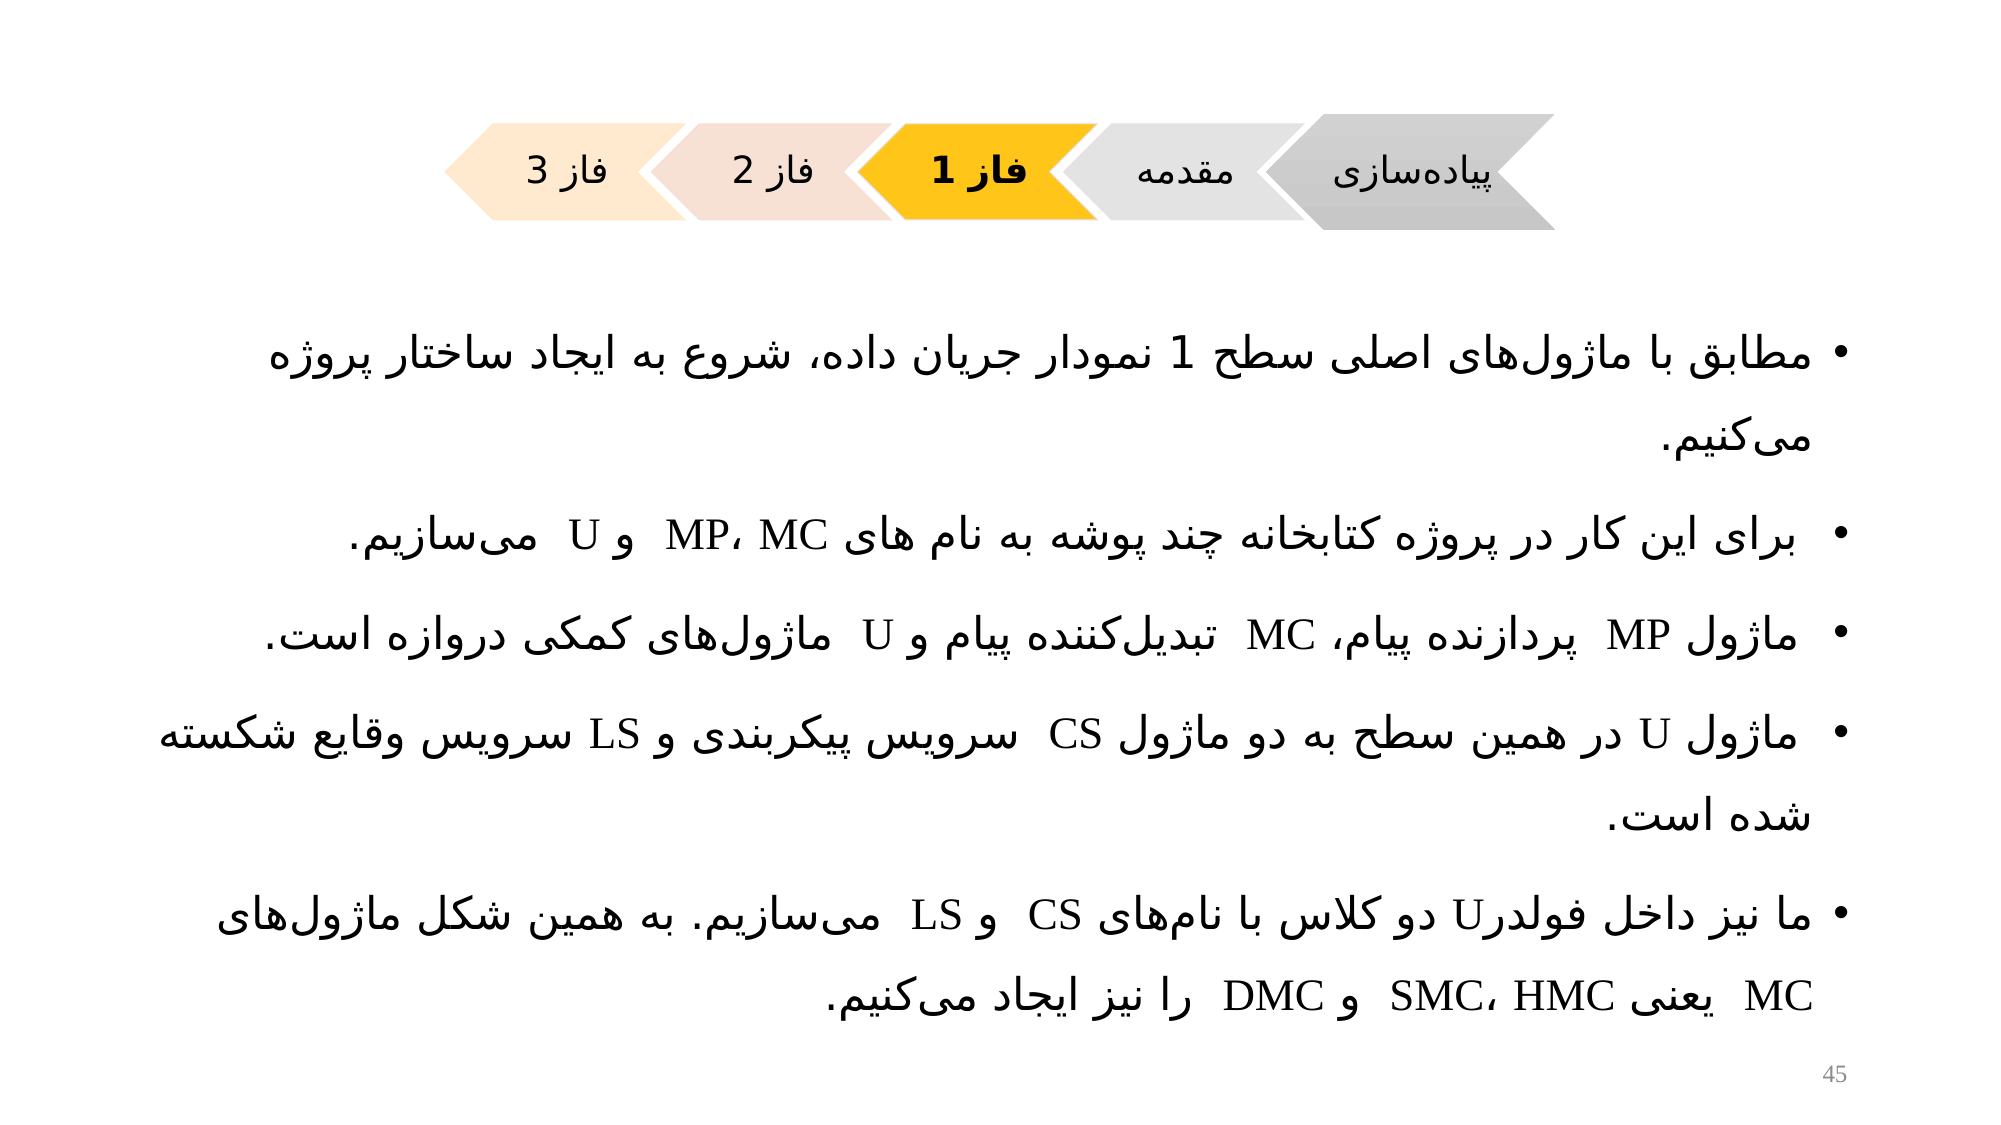

پیاده‌سازی
مقدمه
فاز 1
فاز 2
فاز 3
مطابق با ماژول‌های اصلی سطح 1 نمودار جریان داده، شروع به ایجاد ساختار پروژه می‌کنیم.
 برای این کار در پروژه کتابخانه چند پوشه به نام‌ های MP، MC  و U  می‌سازیم.
 ماژول MP  پردازنده پیام، MC  تبدیل‌کننده پیام و U  ماژول‌های کمکی دروازه است.
 ماژول U در همین سطح به دو ماژول CS  سرویس پیکربندی و LS سرویس وقایع شکسته شده است.
ما نیز داخل فولدرU دو کلاس با نام‌های CS  و LS  می‌سازیم. به همین شکل ماژول‌های MC  یعنی SMC، HMC  و DMC  را نیز ایجاد می‌کنیم.
45